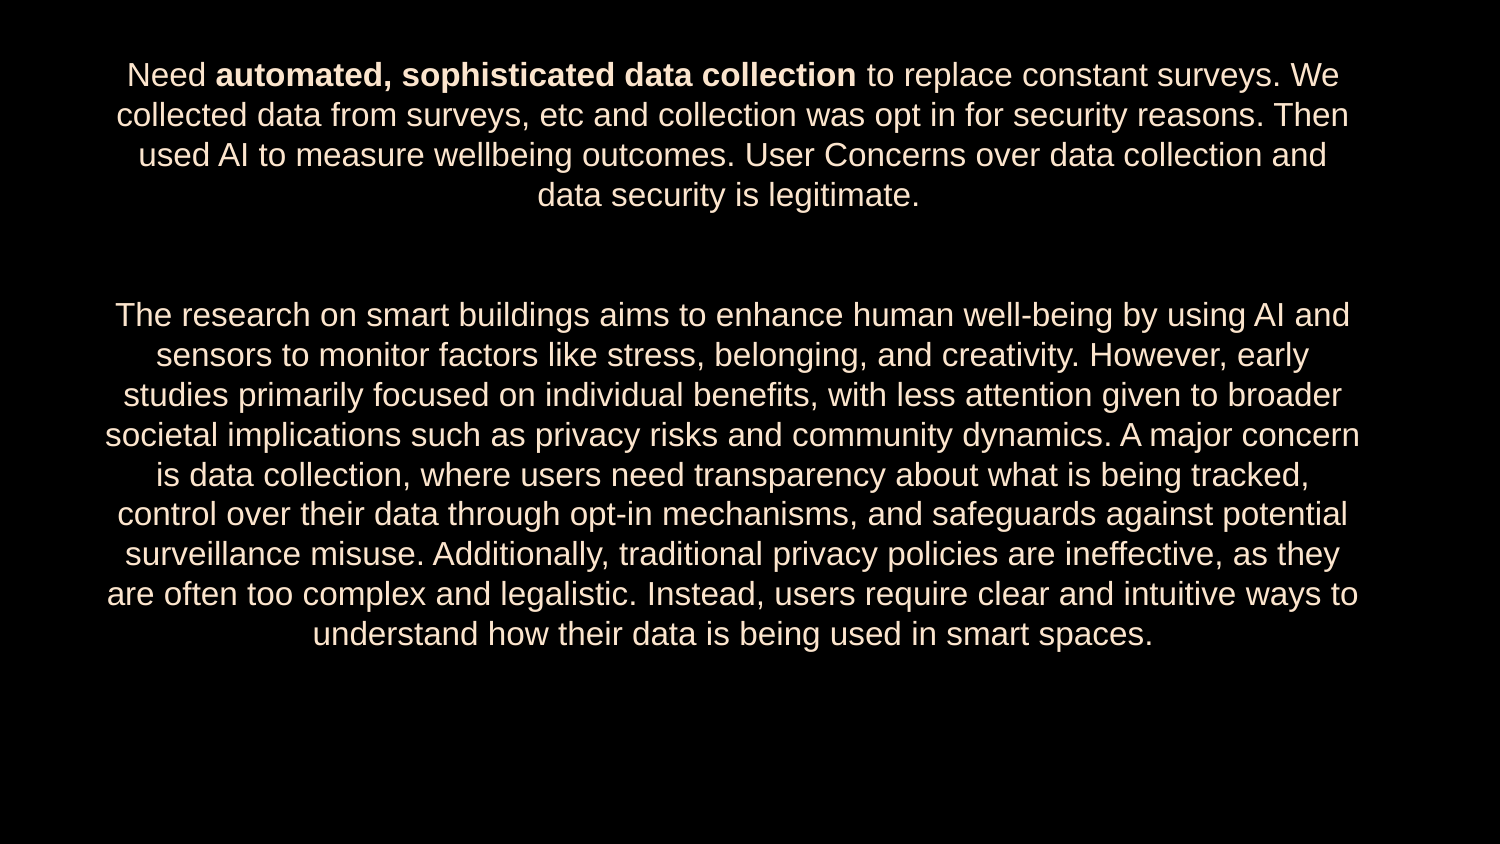

# Need automated, sophisticated data collection to replace constant surveys. We collected data from surveys, etc and collection was opt in for security reasons. Then used AI to measure wellbeing outcomes. User Concerns over data collection and data security is legitimate.

The research on smart buildings aims to enhance human well-being by using AI and sensors to monitor factors like stress, belonging, and creativity. However, early studies primarily focused on individual benefits, with less attention given to broader societal implications such as privacy risks and community dynamics. A major concern is data collection, where users need transparency about what is being tracked, control over their data through opt-in mechanisms, and safeguards against potential surveillance misuse. Additionally, traditional privacy policies are ineffective, as they are often too complex and legalistic. Instead, users require clear and intuitive ways to understand how their data is being used in smart spaces.